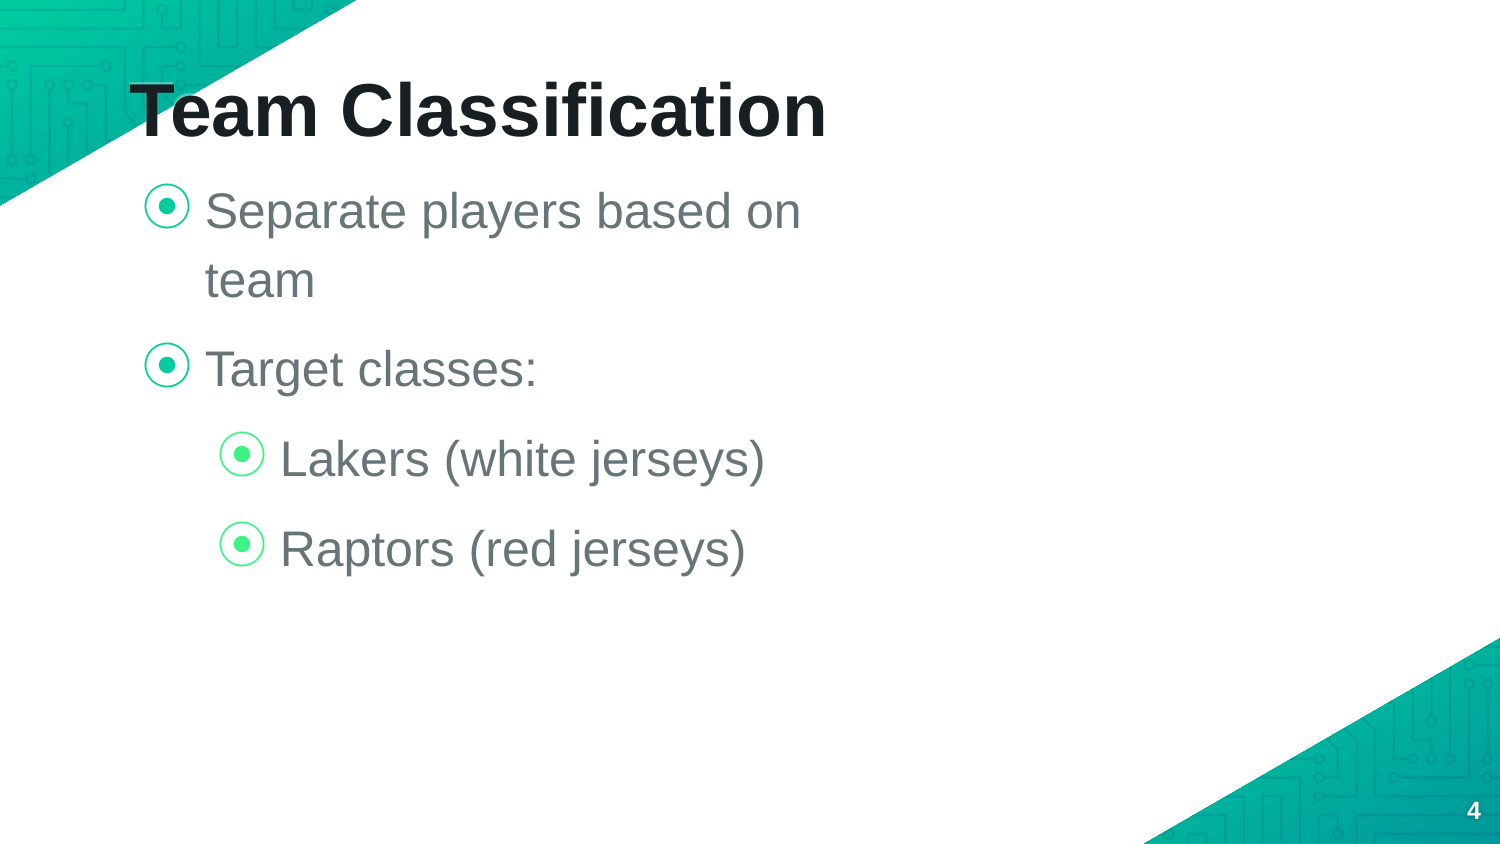

Team Classification
Separate players based on team
Target classes:
Lakers (white jerseys)
Raptors (red jerseys)
4